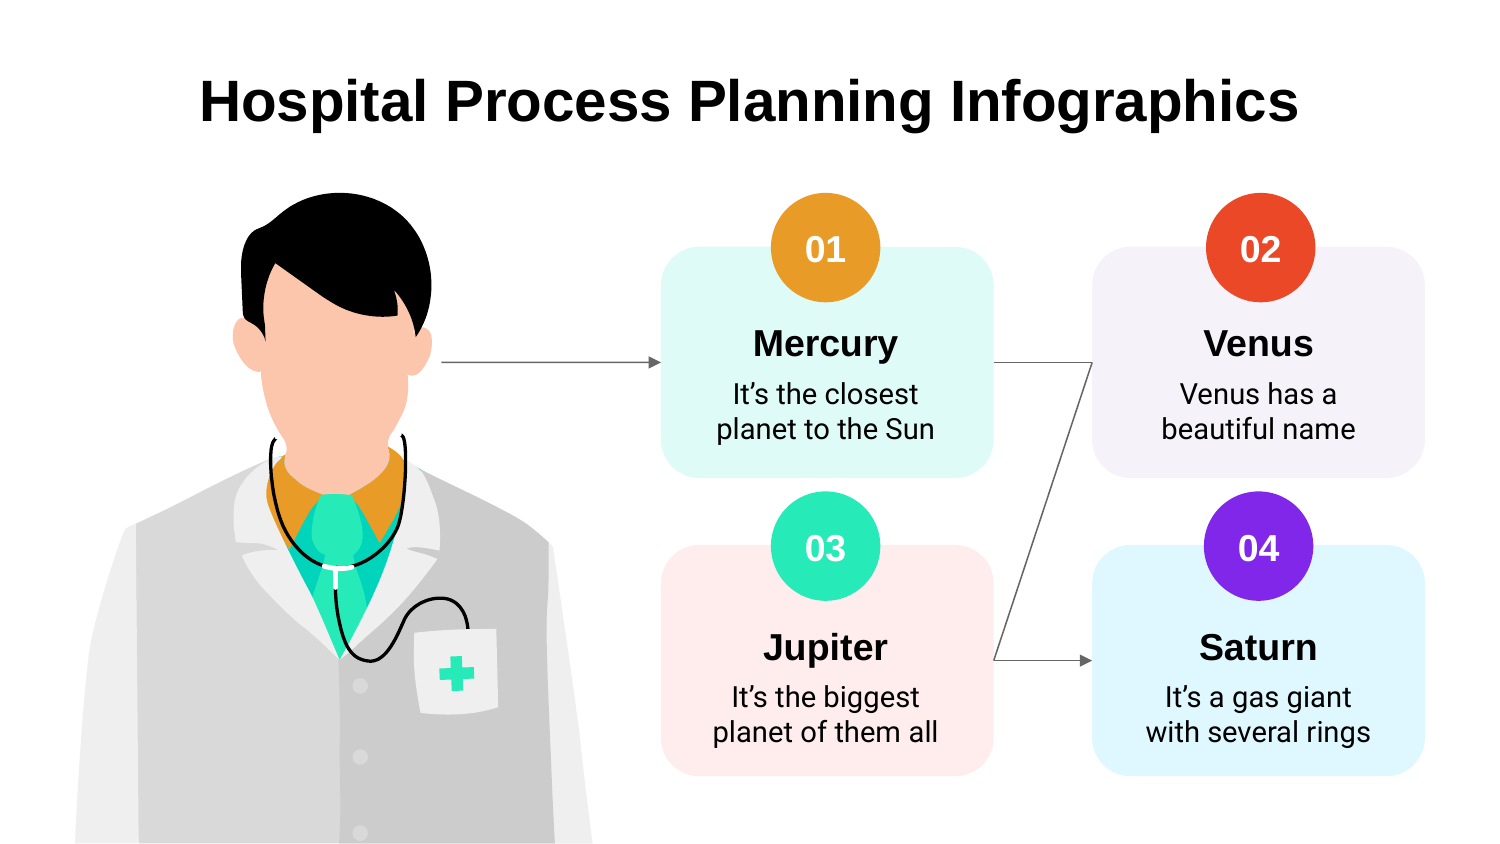

# Hospital Process Planning Infographics

01
Mercury
It’s the closest planet to the Sun
02
Venus
Venus has a beautiful name

03
Jupiter
It’s the biggest planet of them all
04
Saturn
It’s a gas giant with several rings